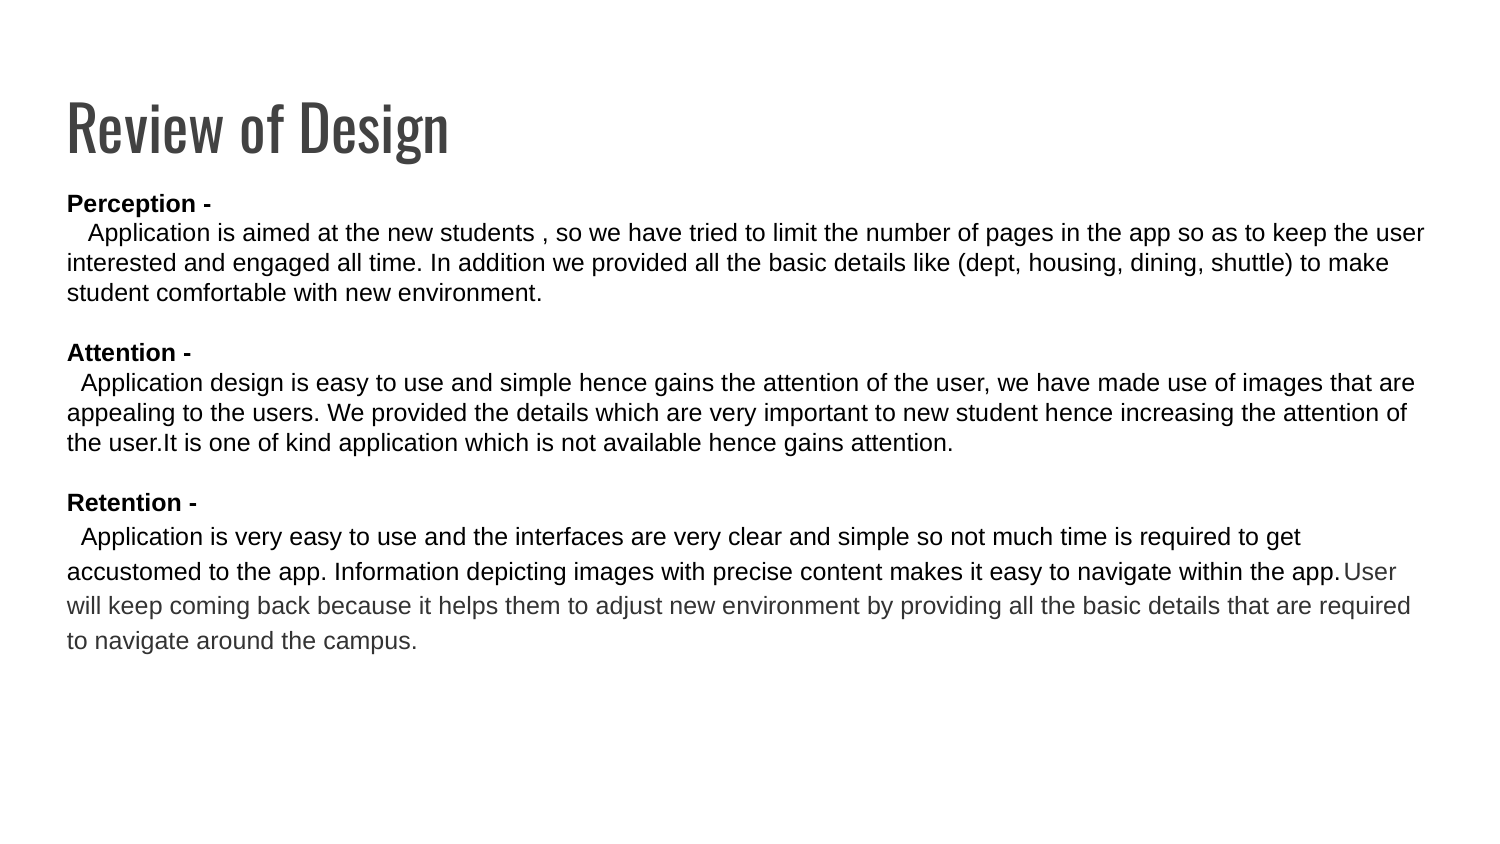

# Review of Design
Perception -
   Application is aimed at the new students , so we have tried to limit the number of pages in the app so as to keep the user interested and engaged all time. In addition we provided all the basic details like (dept, housing, dining, shuttle) to make student comfortable with new environment.

Attention -
  Application design is easy to use and simple hence gains the attention of the user, we have made use of images that are appealing to the users. We provided the details which are very important to new student hence increasing the attention of the user.It is one of kind application which is not available hence gains attention.

Retention -
  Application is very easy to use and the interfaces are very clear and simple so not much time is required to get accustomed to the app. Information depicting images with precise content makes it easy to navigate within the app.User will keep coming back because it helps them to adjust new environment by providing all the basic details that are required to navigate around the campus.